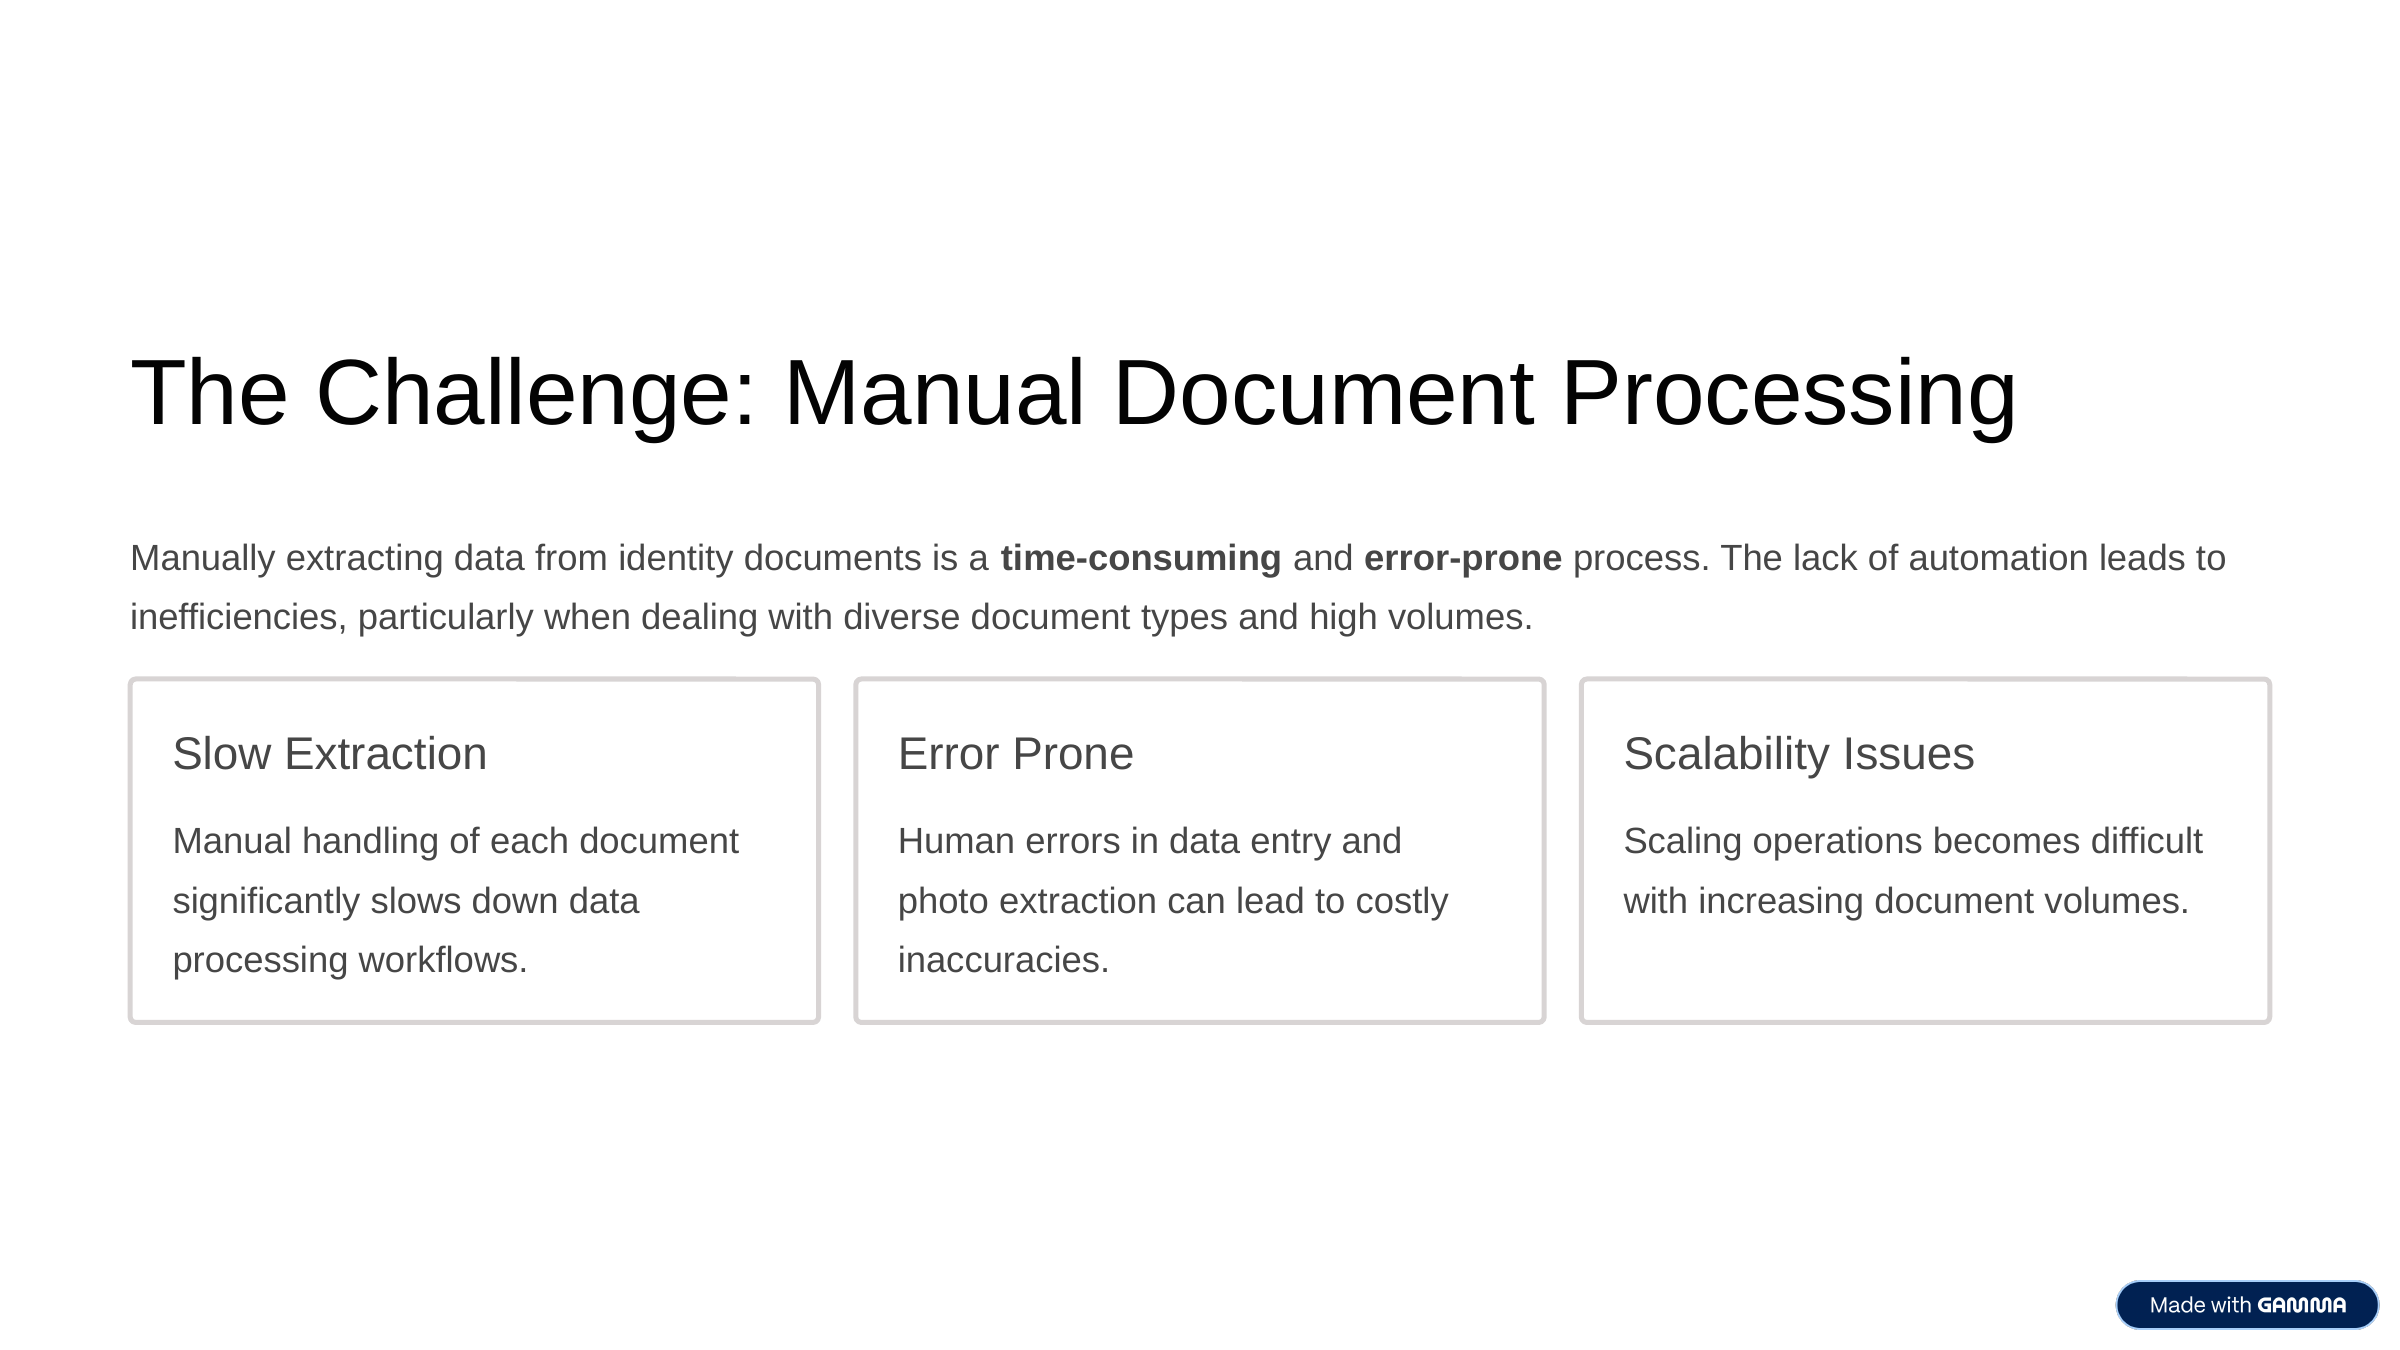

The Challenge: Manual Document Processing
Manually extracting data from identity documents is a time-consuming and error-prone process. The lack of automation leads to inefficiencies, particularly when dealing with diverse document types and high volumes.

Slow Extraction
Error Prone
Scalability Issues
Manual handling of each document significantly slows down data processing workflows.
Human errors in data entry and photo extraction can lead to costly inaccuracies.
Scaling operations becomes difficult with increasing document volumes.